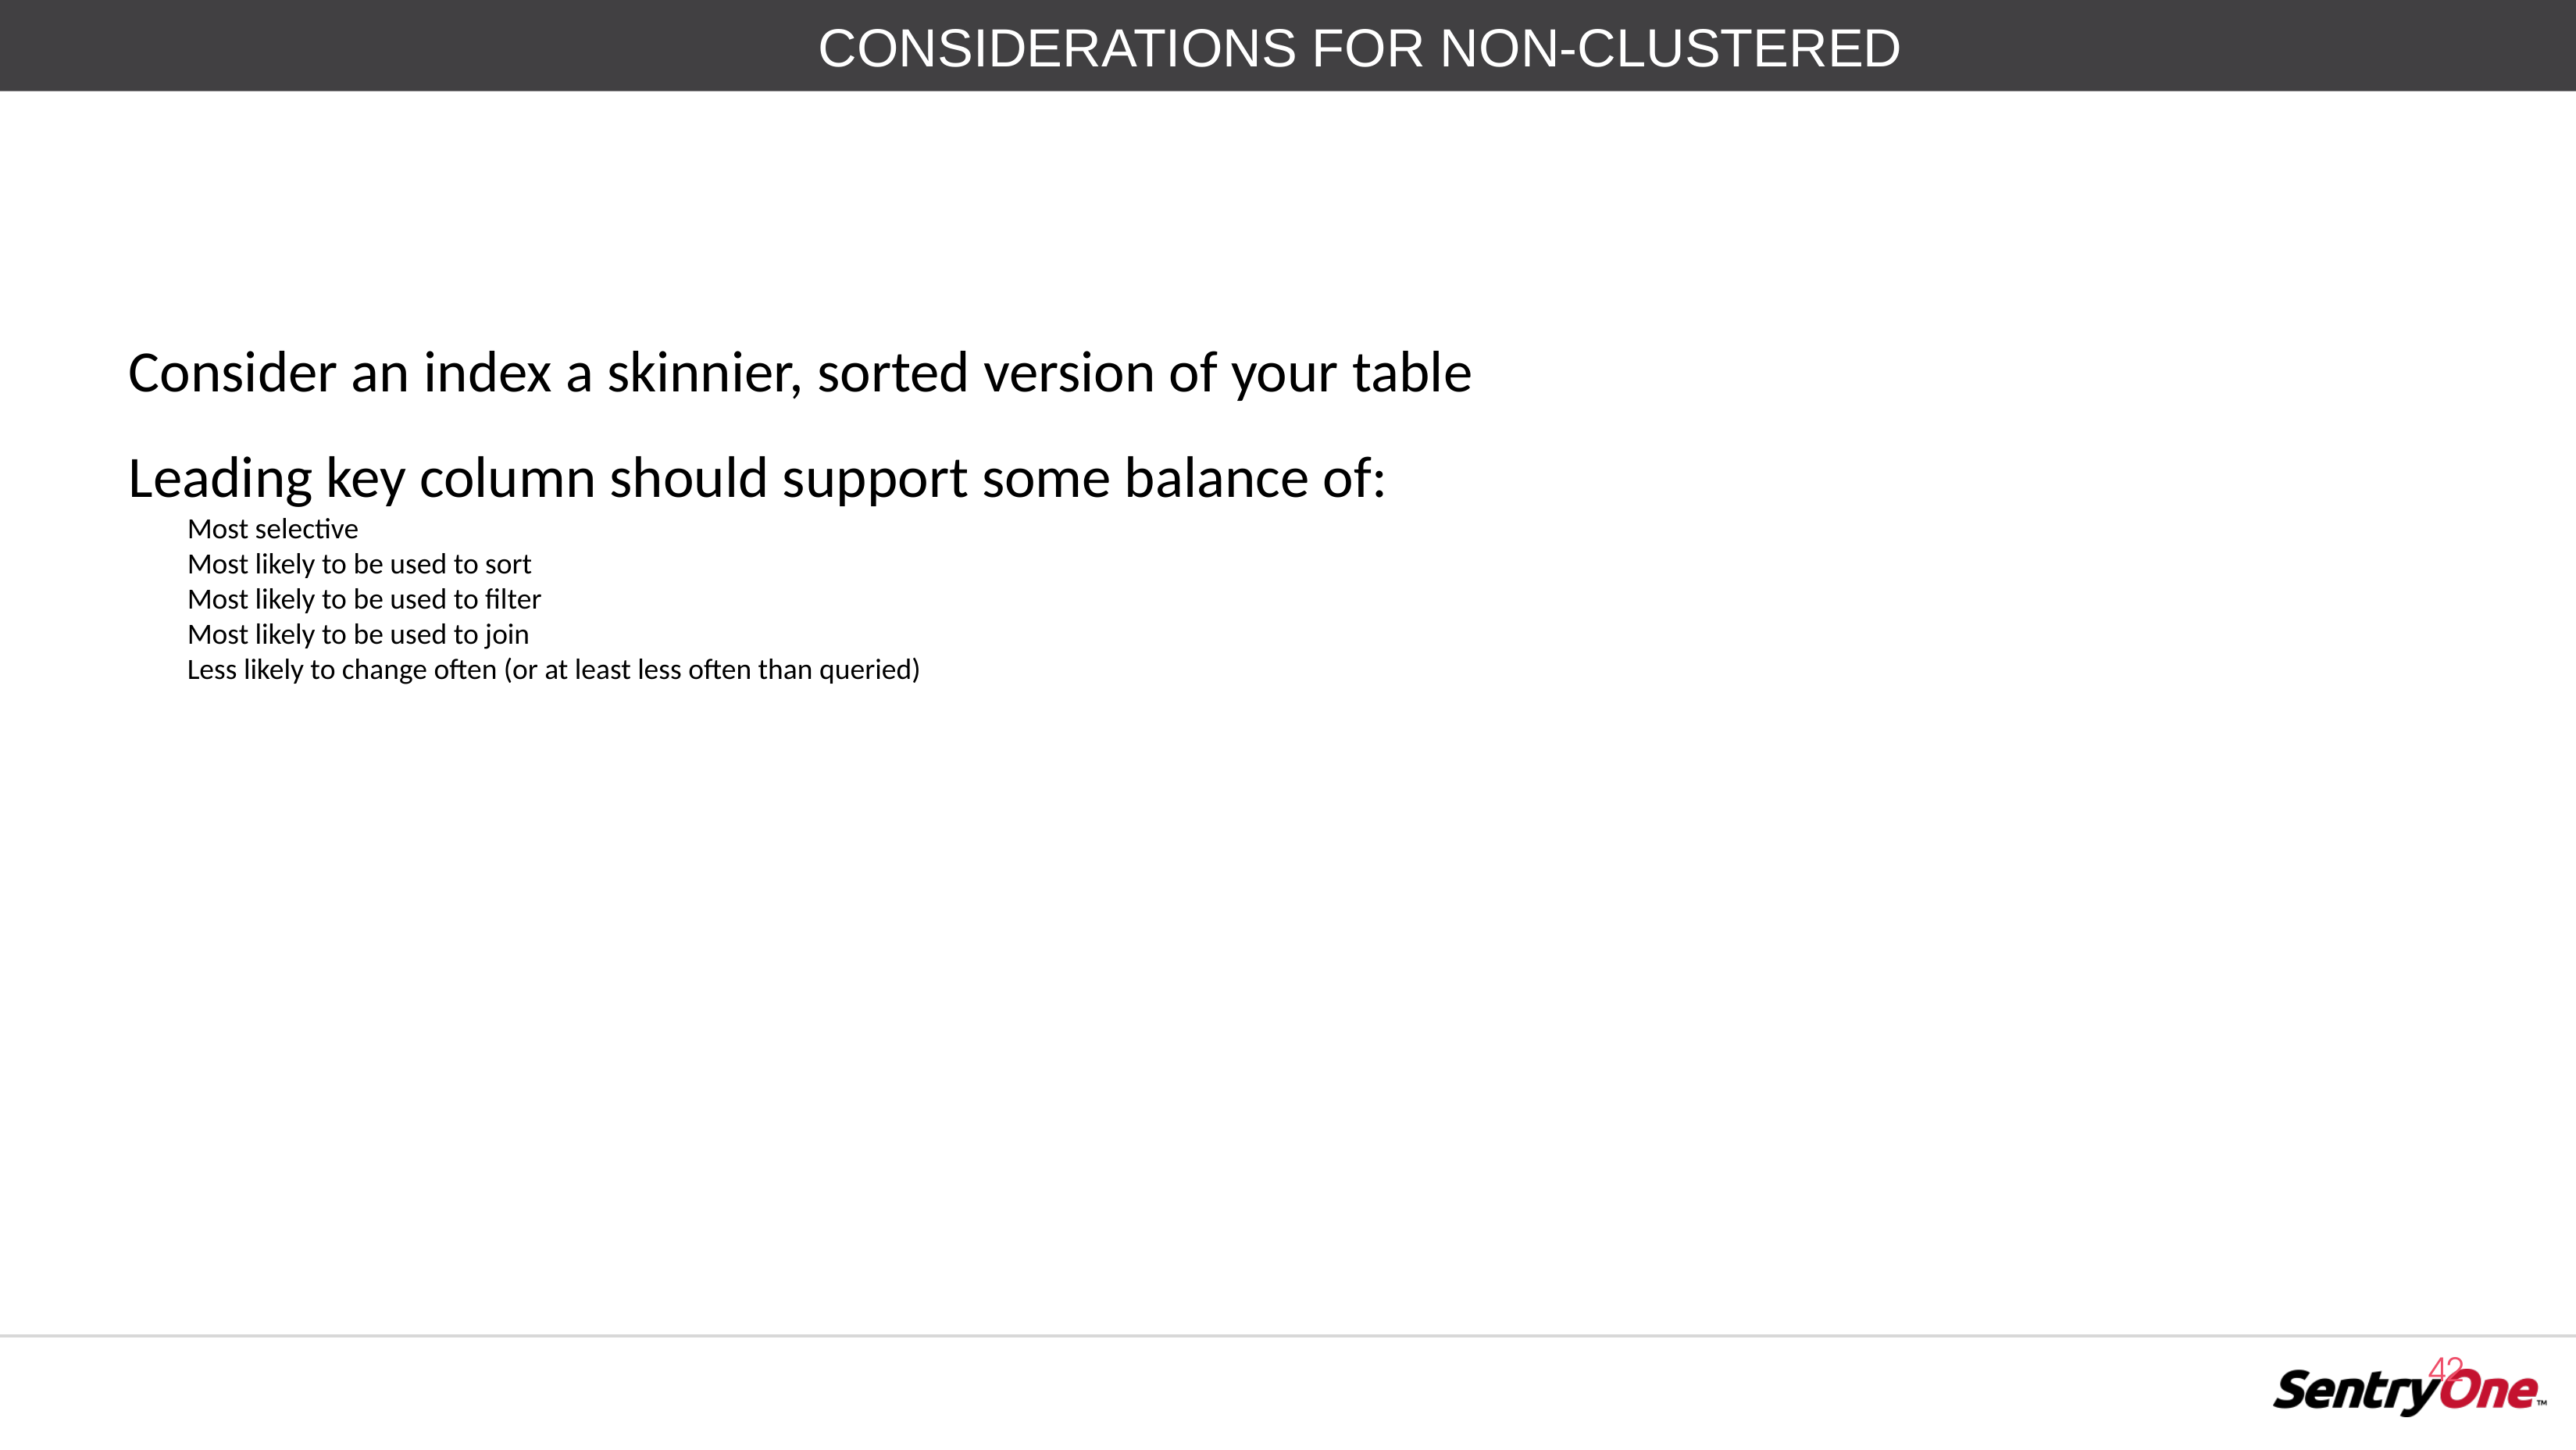

# CONSIDERATIONS FOR NON-CLUSTERED
Consider an index a skinnier, sorted version of your table

Leading key column should support some balance of:
Most selective
Most likely to be used to sort
Most likely to be used to filter
Most likely to be used to join
Less likely to change often (or at least less often than queried)
42